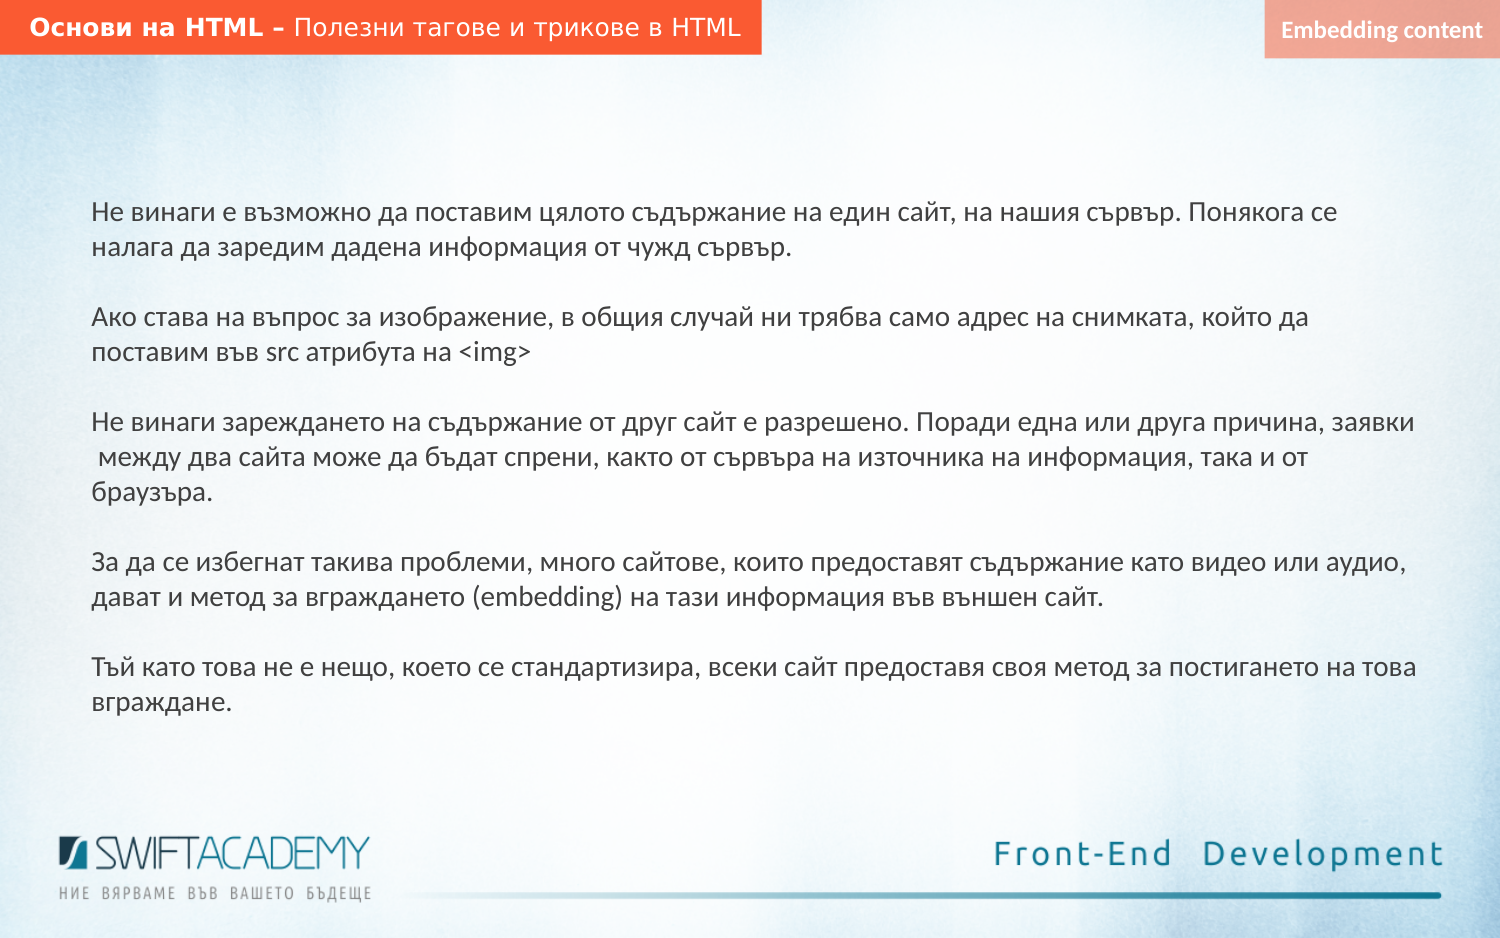

Основи на HTML – Полезни тагове и трикове в HTML
Embedding content
Не винаги е възможно да поставим цялото съдържание на един сайт, на нашия сървър. Понякога се налага да заредим дадена информация от чужд сървър.

Ако става на въпрос за изображение, в общия случай ни трябва само адрес на снимката, който да поставим във src атрибута на <img>

Не винаги зареждането на съдържание от друг сайт е разрешено. Поради една или друга причина, заявки  между два сайта може да бъдат спрени, както от сървъра на източника на информация, така и от браузъра.

За да се избегнат такива проблеми, много сайтове, които предоставят съдържание като видео или аудио, дават и метод за вграждането (embedding) на тази информация във външен сайт.

Тъй като това не е нещо, което се стандартизира, всеки сайт предоставя своя метод за постигането на това вграждане.